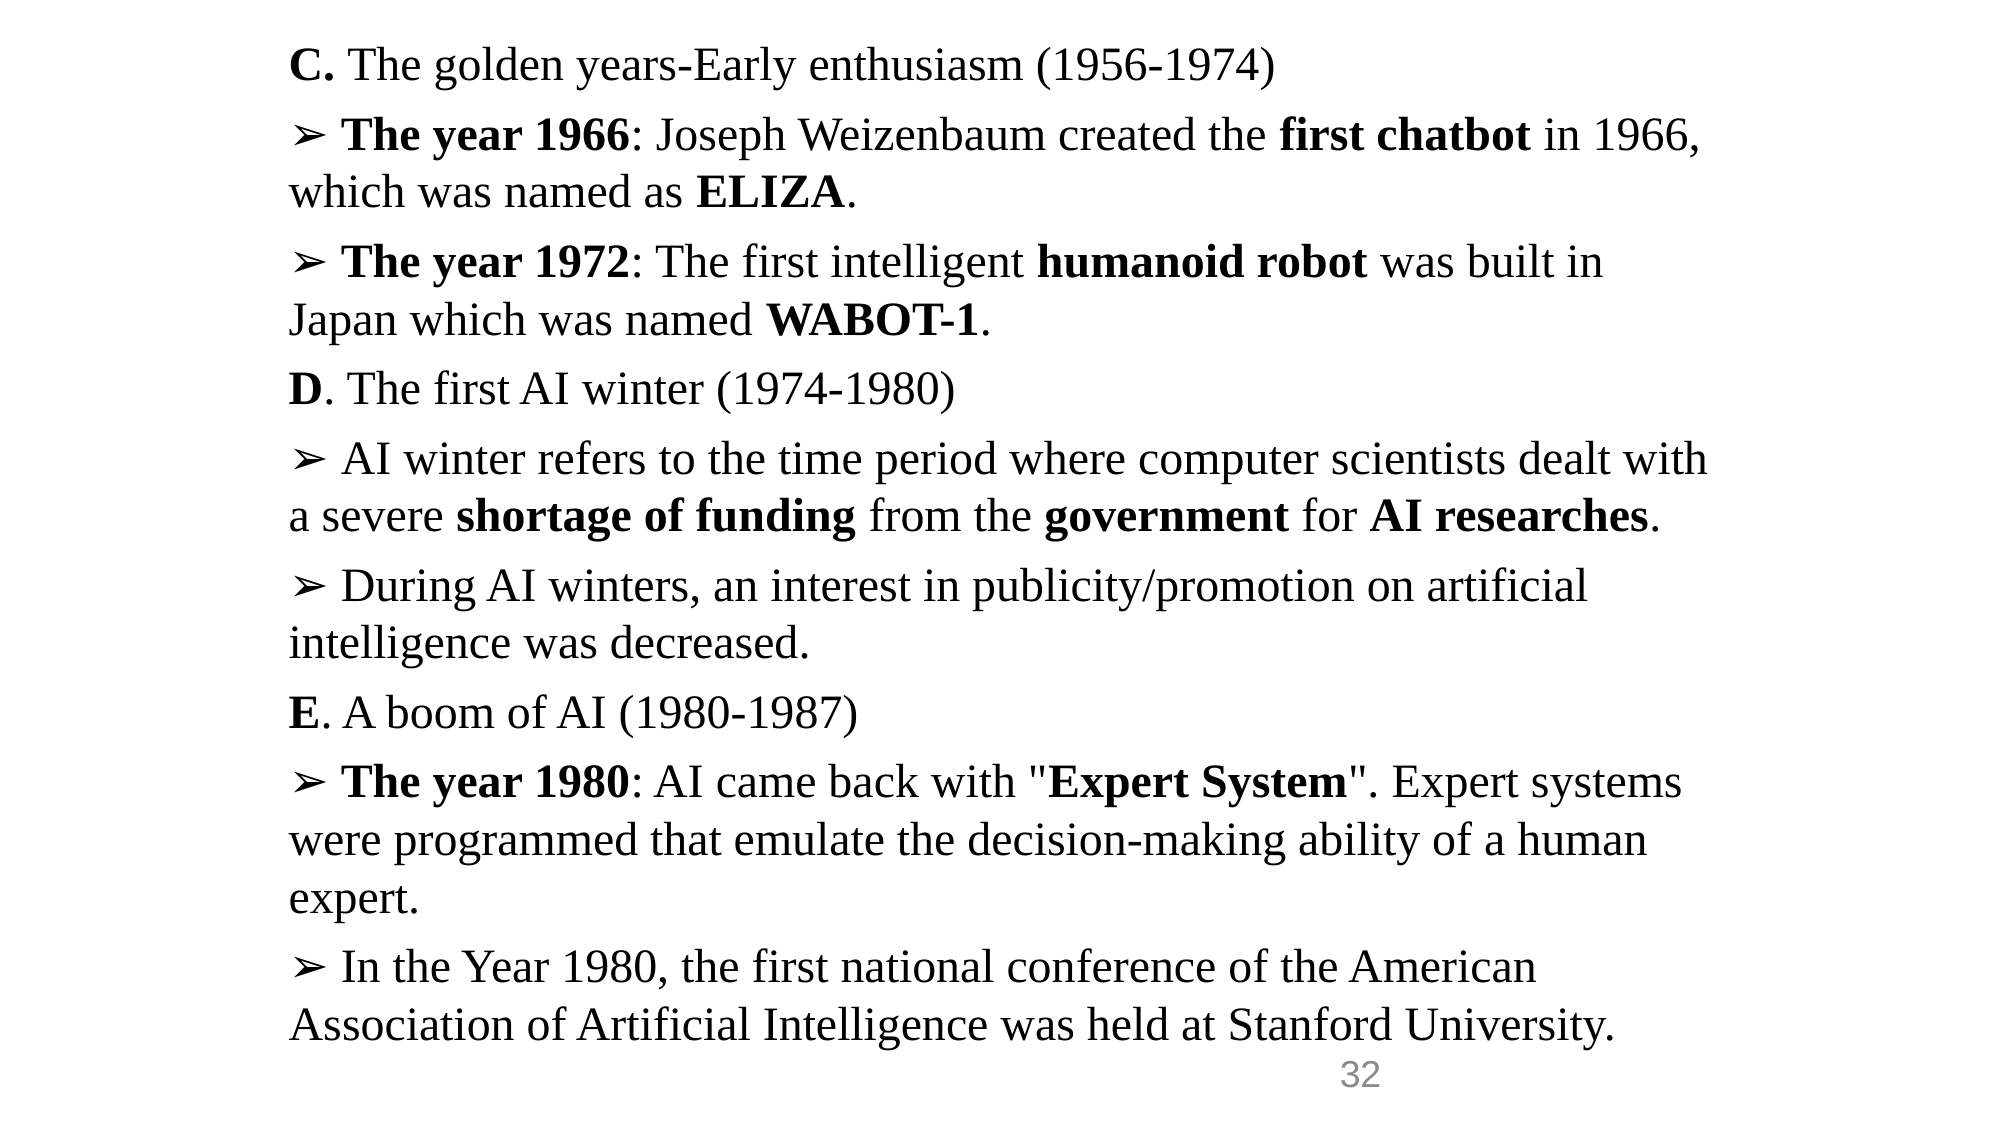

C. The golden years-Early enthusiasm (1956-1974)
➢ The year 1966: Joseph Weizenbaum created the first chatbot in 1966, which was named as ELIZA.
➢ The year 1972: The first intelligent humanoid robot was built in Japan which was named WABOT-1.
D. The first AI winter (1974-1980)
➢ AI winter refers to the time period where computer scientists dealt with a severe shortage of funding from the government for AI researches.
➢ During AI winters, an interest in publicity/promotion on artificial intelligence was decreased.
E. A boom of AI (1980-1987)
➢ The year 1980: AI came back with "Expert System". Expert systems were programmed that emulate the decision-making ability of a human expert.
➢ In the Year 1980, the first national conference of the American Association of Artificial Intelligence was held at Stanford University.

32